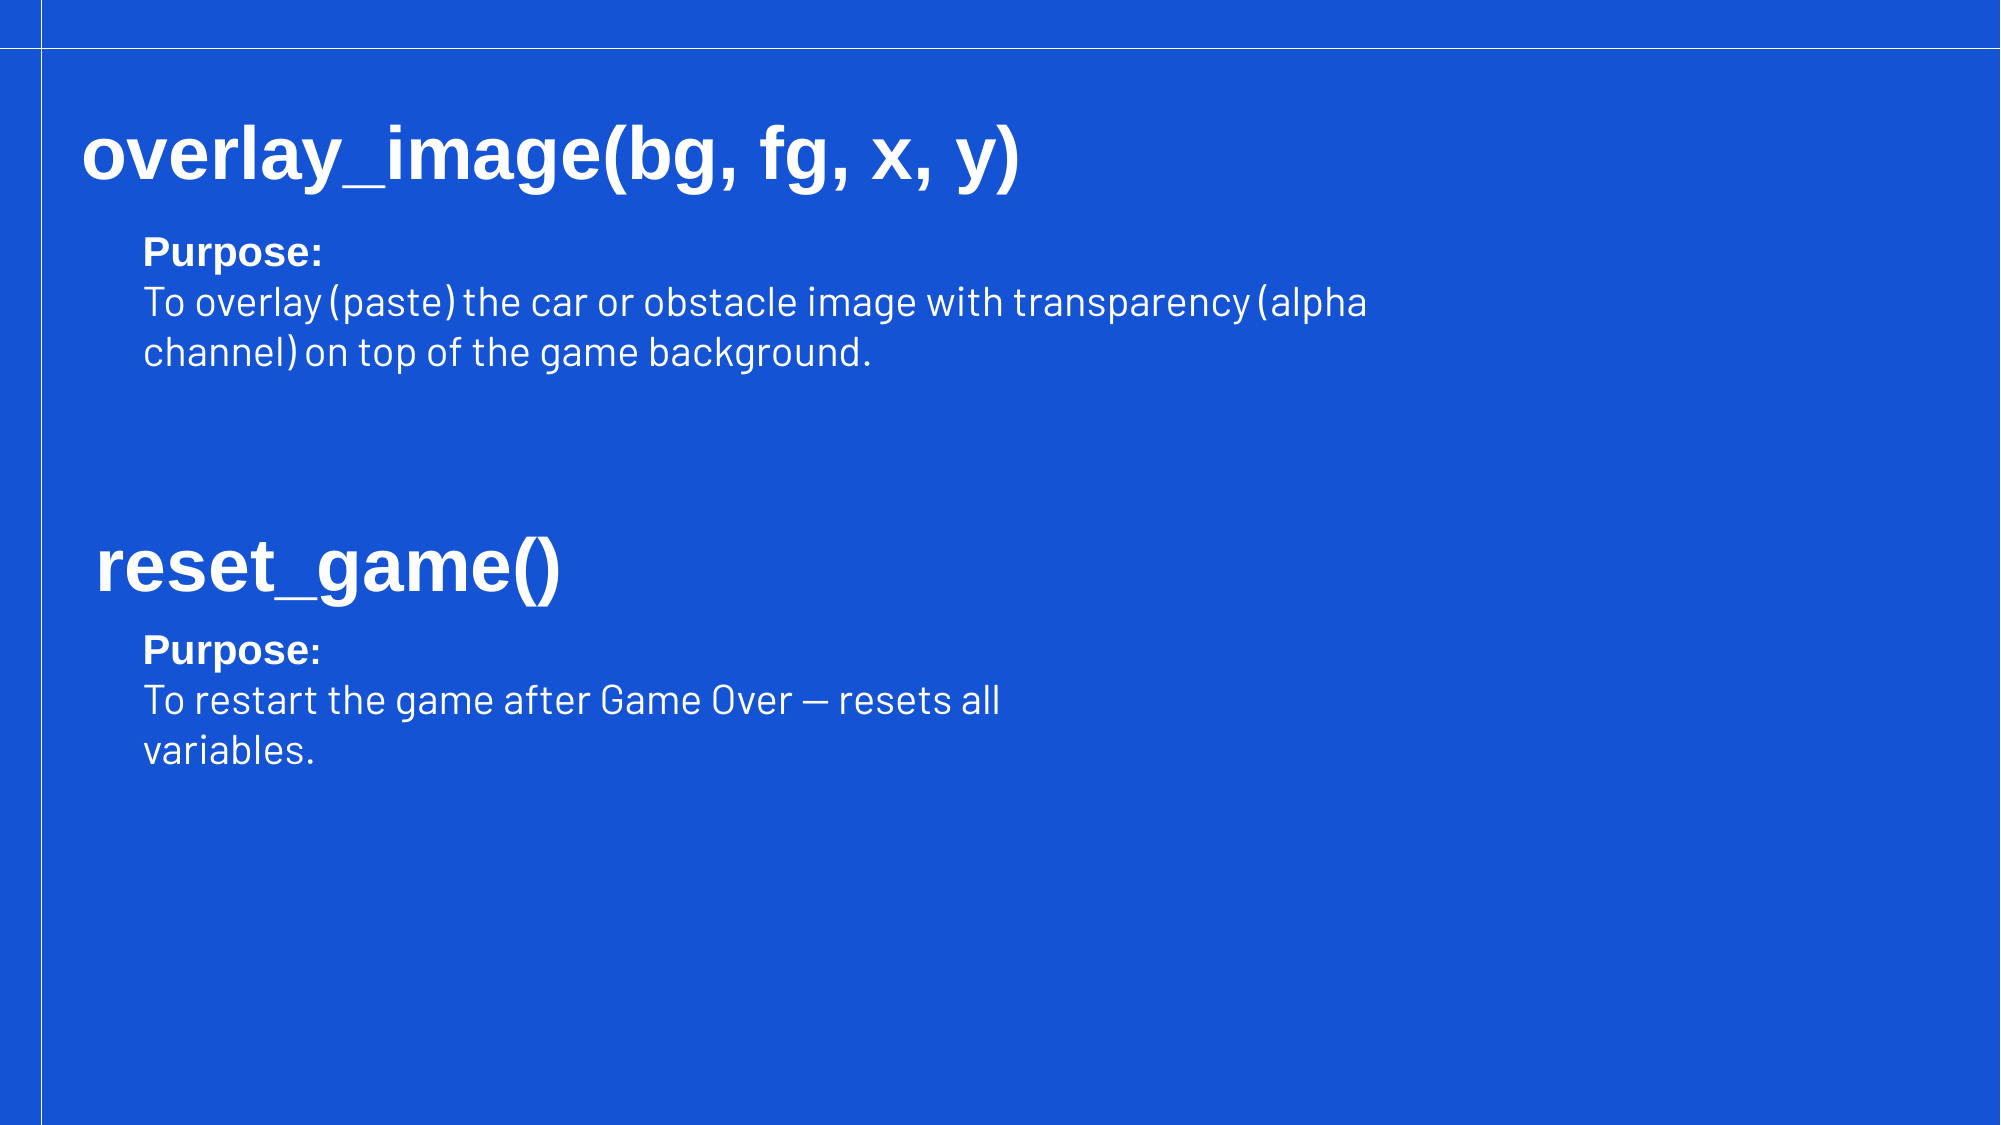

# overlay_image(bg, fg, x, y)
Purpose:
To overlay (paste) the car or obstacle image with transparency (alpha channel) on top of the game background.
reset_game()
Purpose:
To restart the game after Game Over — resets all variables.